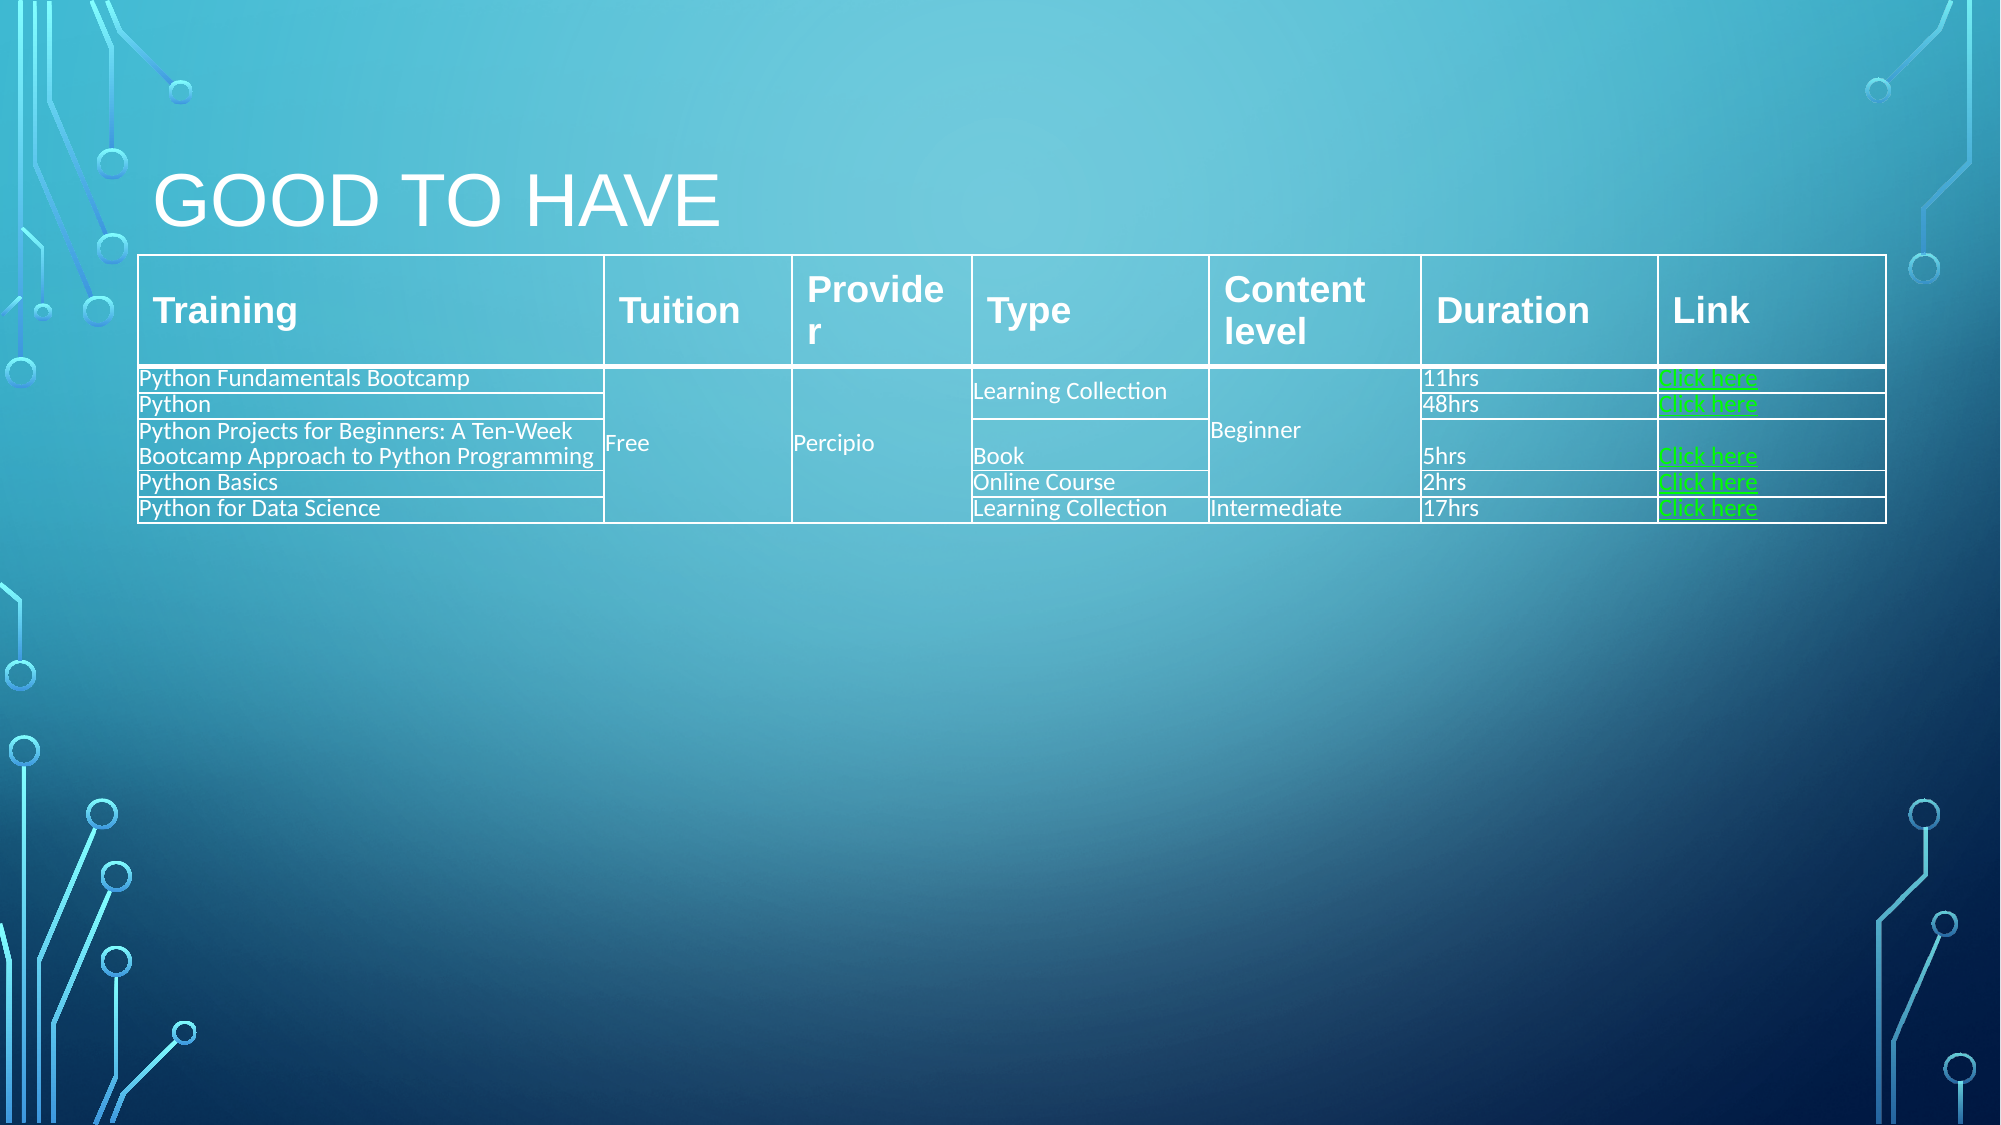

# GOOD TO HAVE
| Training | Tuition | Provider | Type | Content level | Duration | Link |
| --- | --- | --- | --- | --- | --- | --- |
| Python Fundamentals Bootcamp | Free | Percipio | Learning Collection | Beginner | 11hrs | Click here |
| Python |  |  |  |  | 48hrs | Click here |
| Python Projects for Beginners: A Ten-Week Bootcamp Approach to Python Programming |  |  | Book |  | 5hrs | Click here |
| Python Basics |  |  | Online Course |  | 2hrs | Click here |
| Python for Data Science |  |  | Learning Collection | Intermediate | 17hrs | Click here |